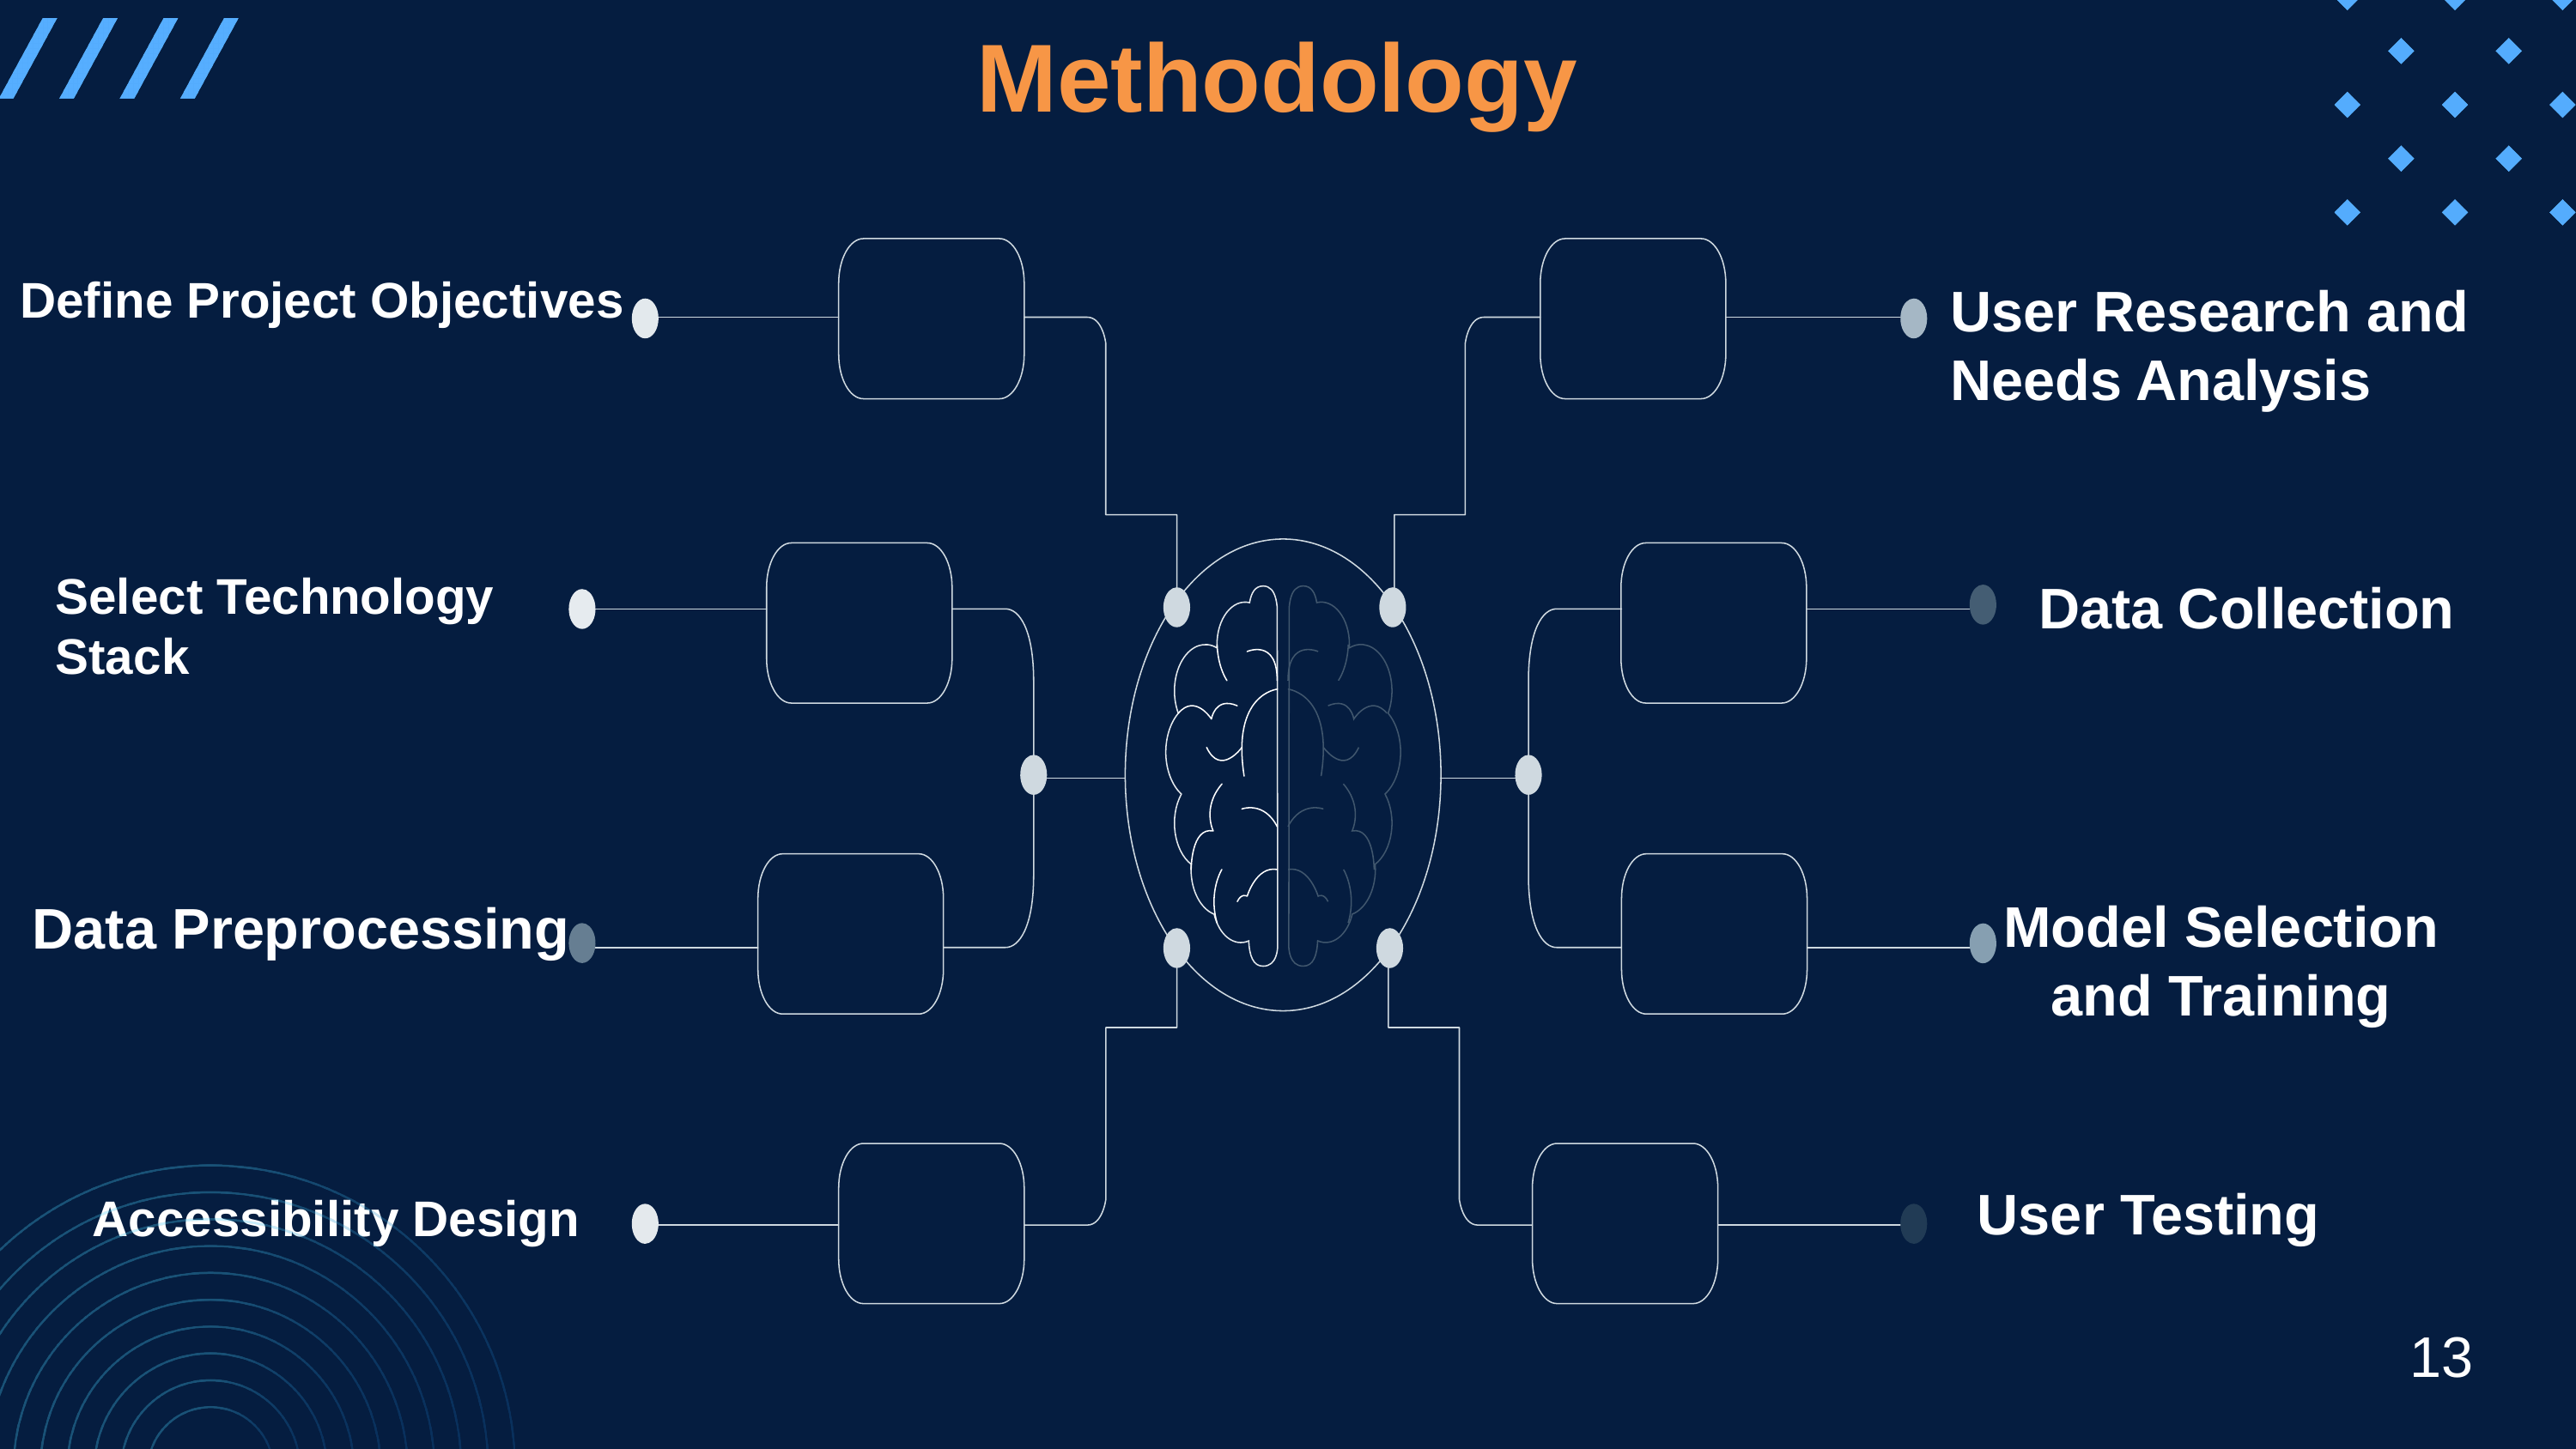

Methodology

Define Project Objectives
User Research and Needs Analysis
Select Technology Stack
Data Collection
Model Selection and Training
Data Preprocessing

User Testing
Accessibility Design
13